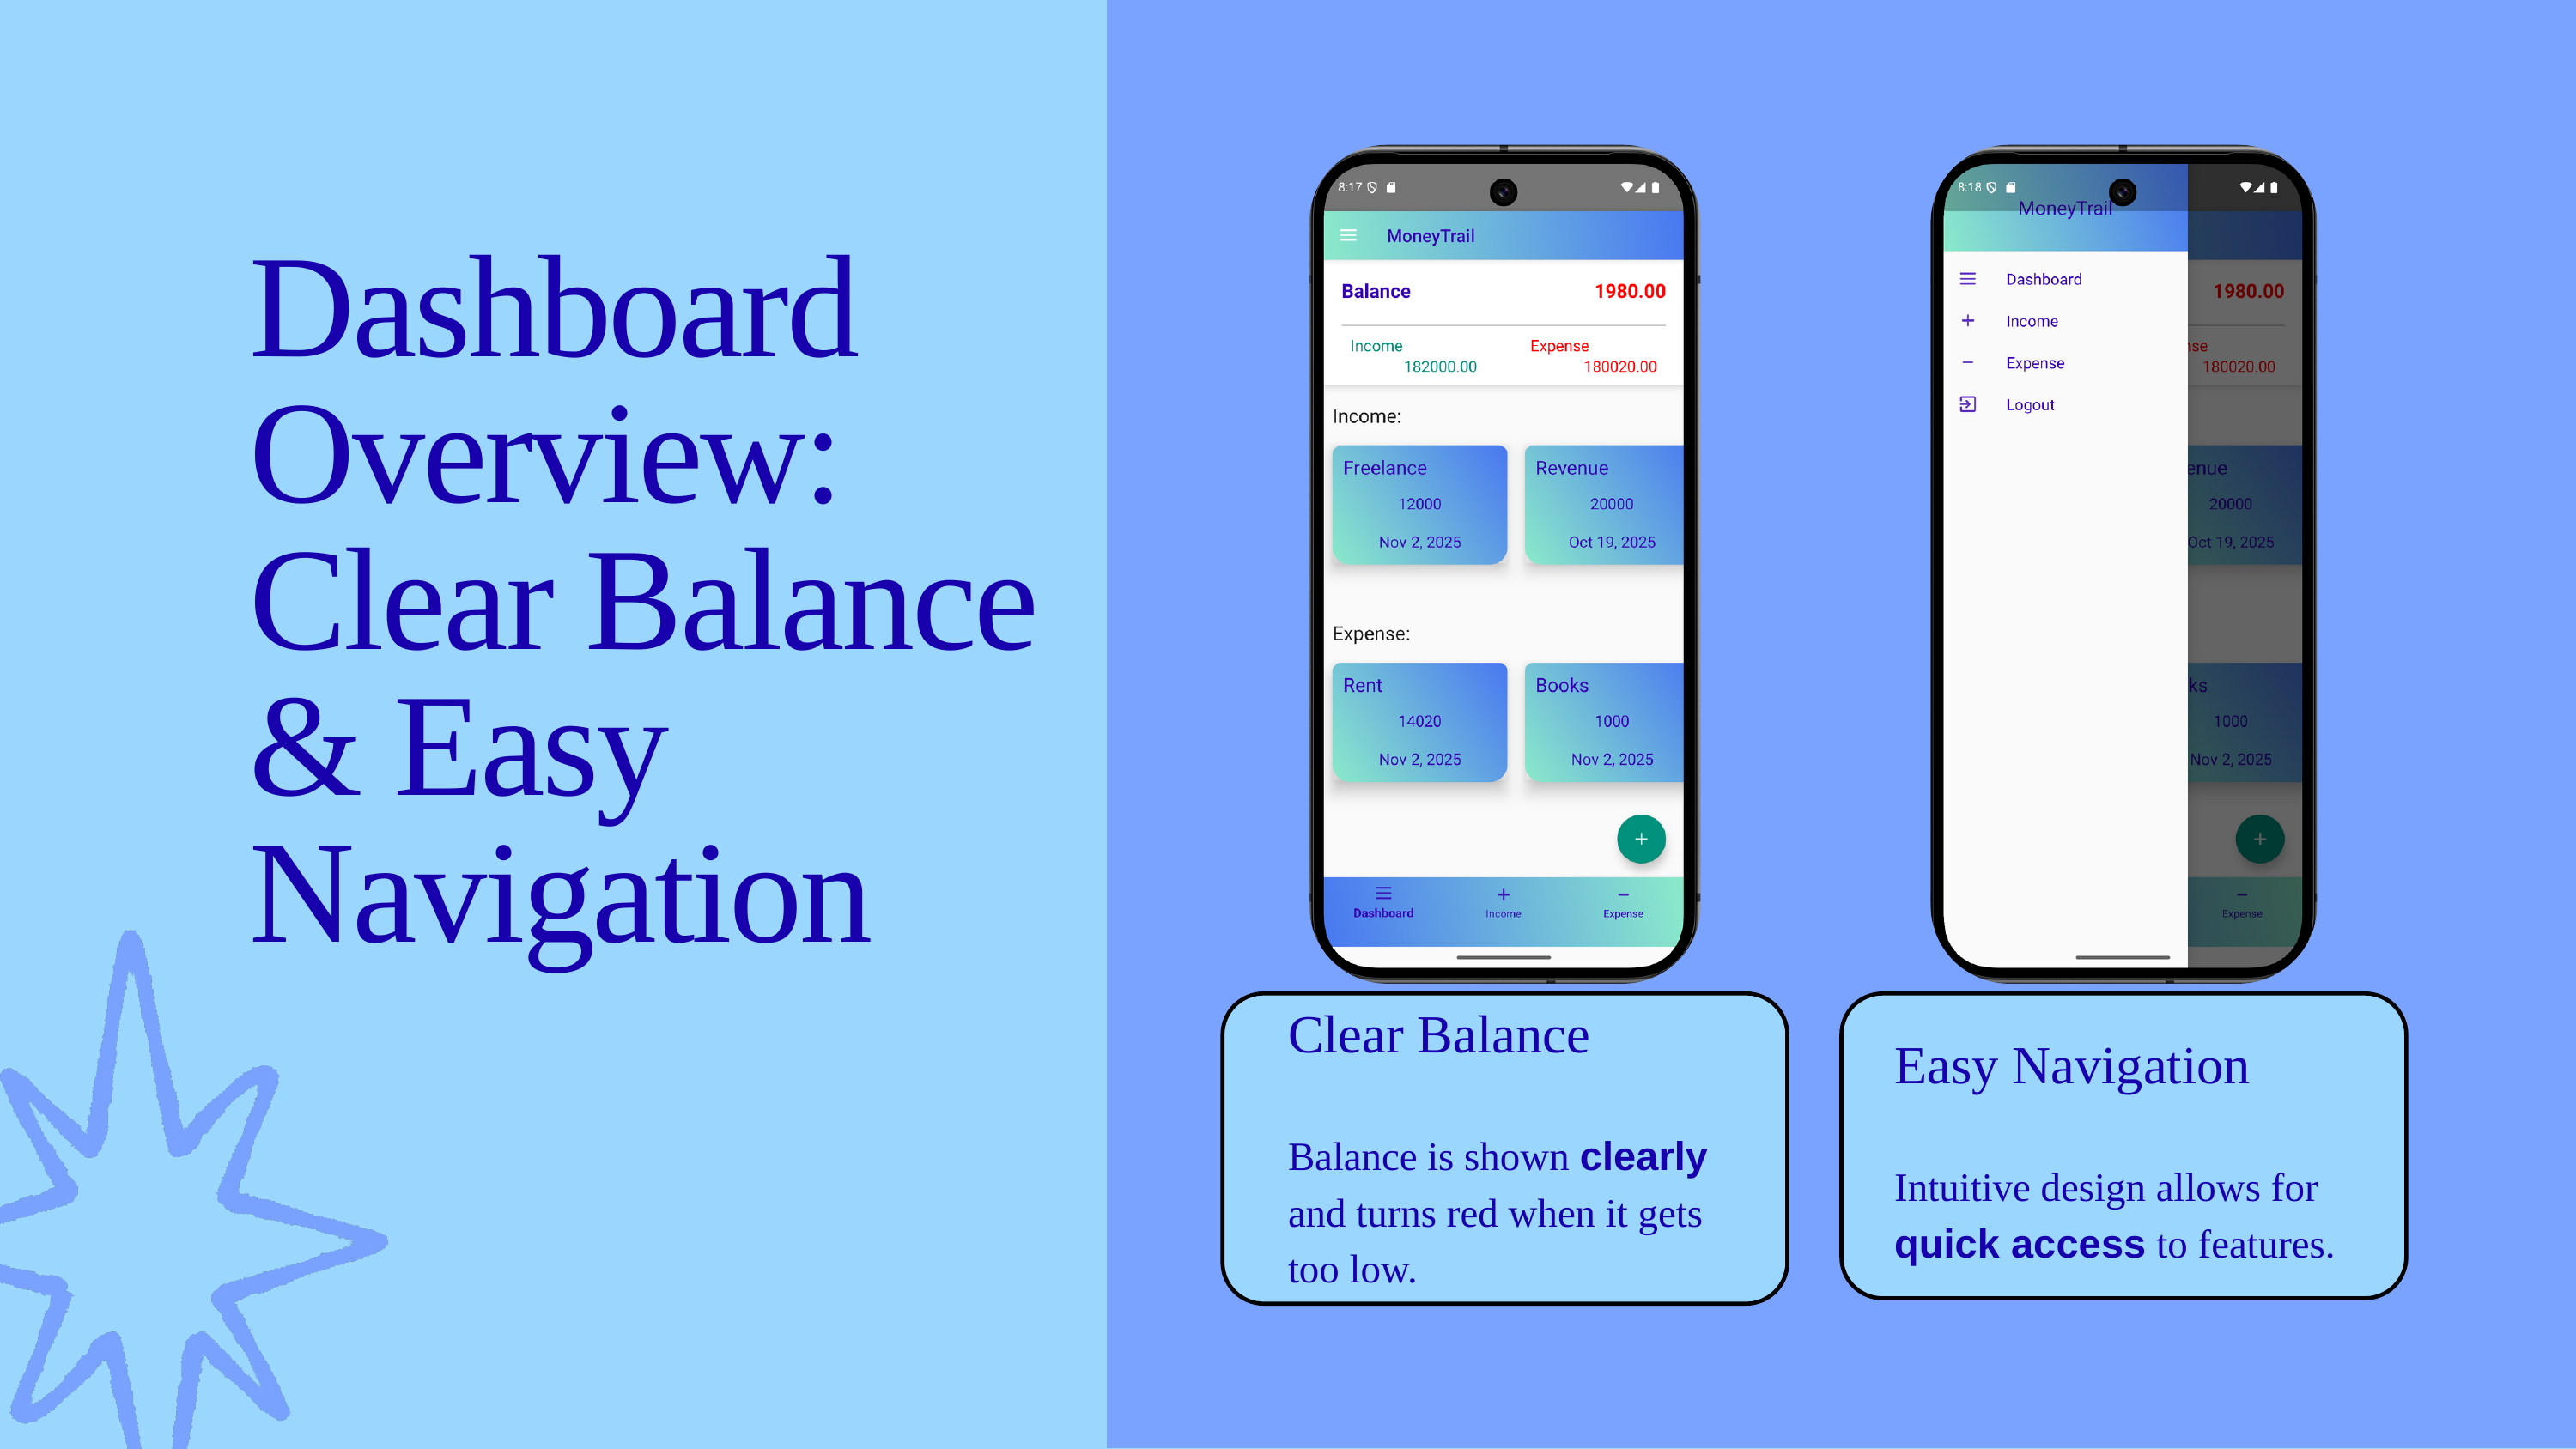

Dashboard Overview: Clear Balance & Easy Navigation

Clear Balance
Balance is shown clearly and turns red when it gets too low.
Easy Navigation
Intuitive design allows for quick access to features.